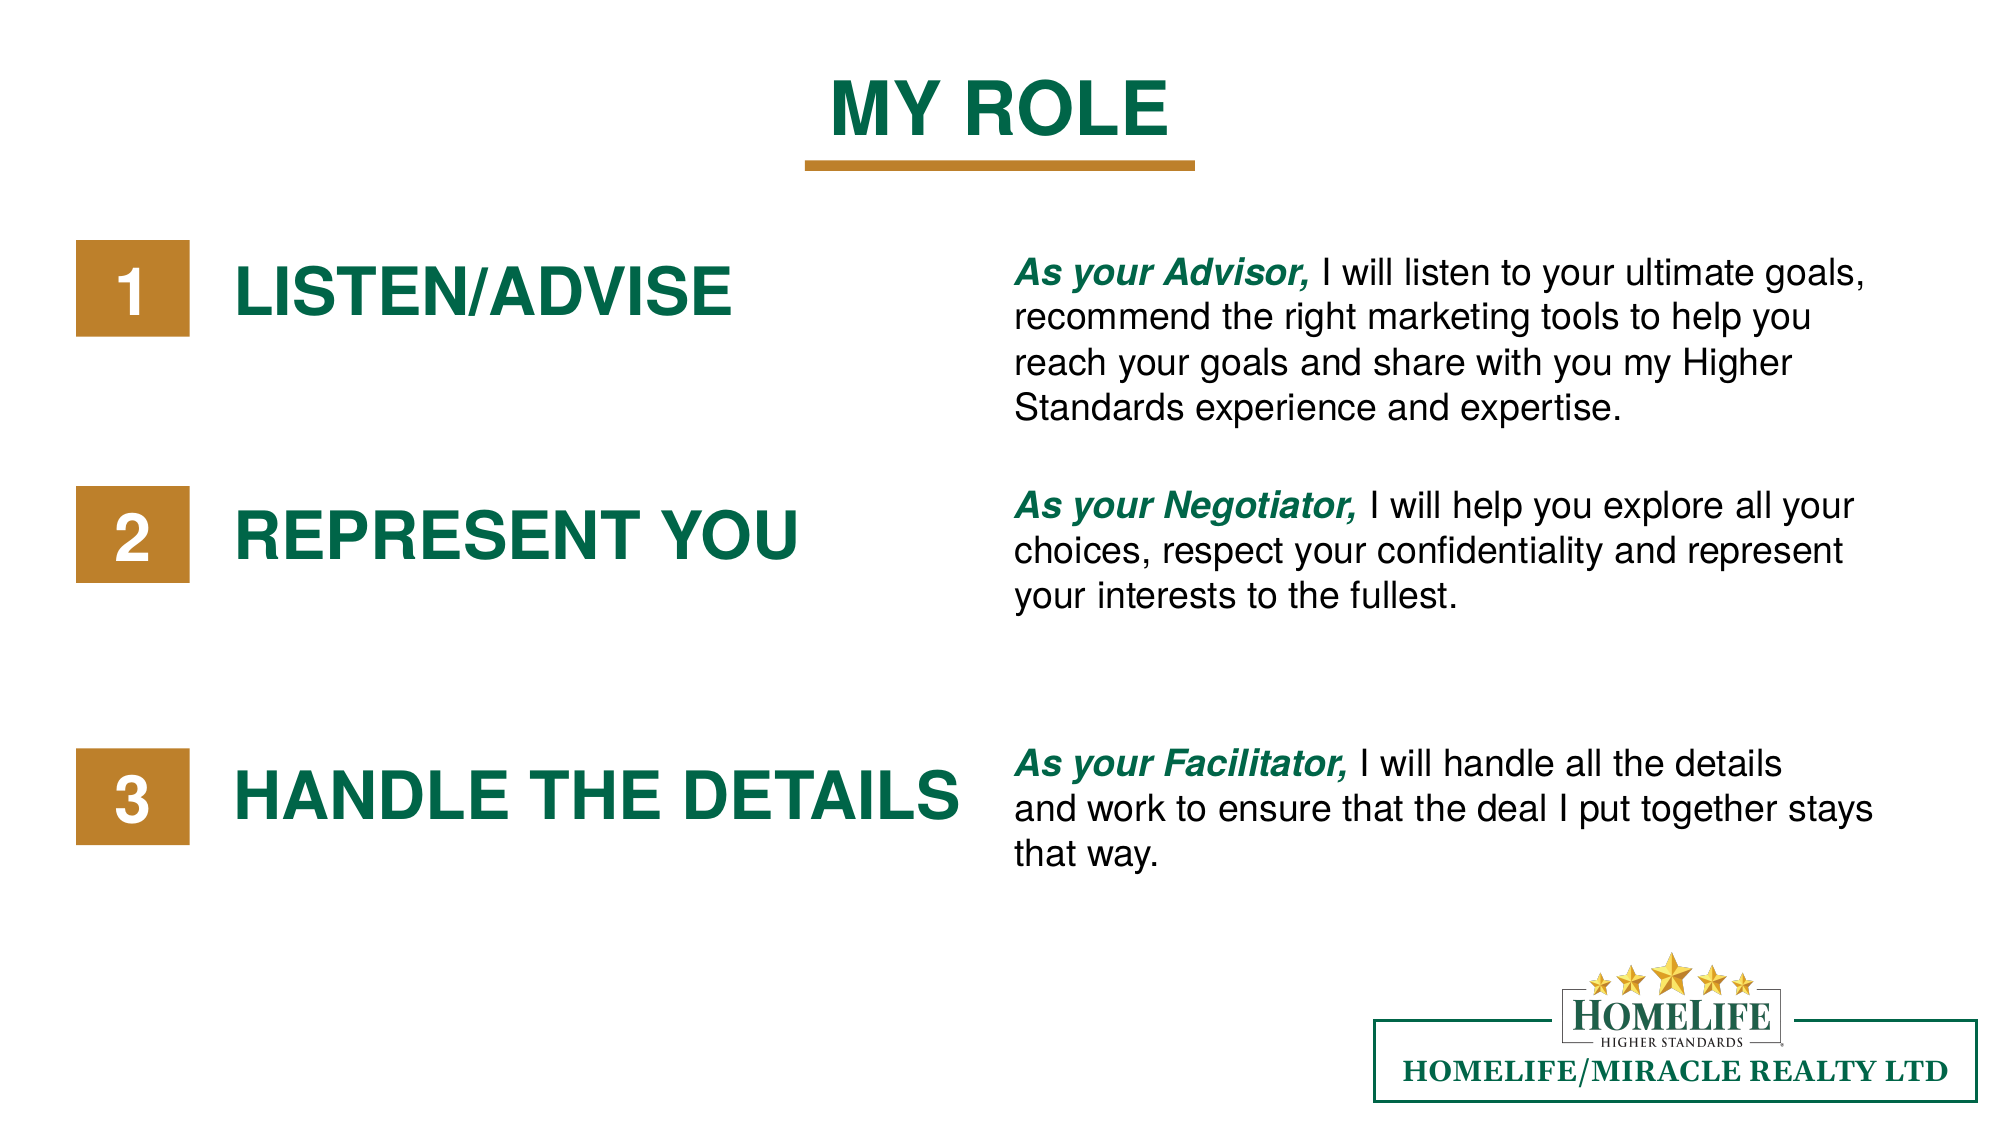

MY ROLE
1
LISTEN/ADVISE
As your Advisor, I will listen to your ultimate goals, recommend the right marketing tools to help you reach your goals and share with you my Higher Standards experience and expertise.
As your Negotiator, I will help you explore all your choices, respect your confidentiality and represent your interests to the fullest.
REPRESENT YOU
2
As your Facilitator, I will handle all the details
and work to ensure that the deal I put together stays that way.
HANDLE THE DETAILS
3